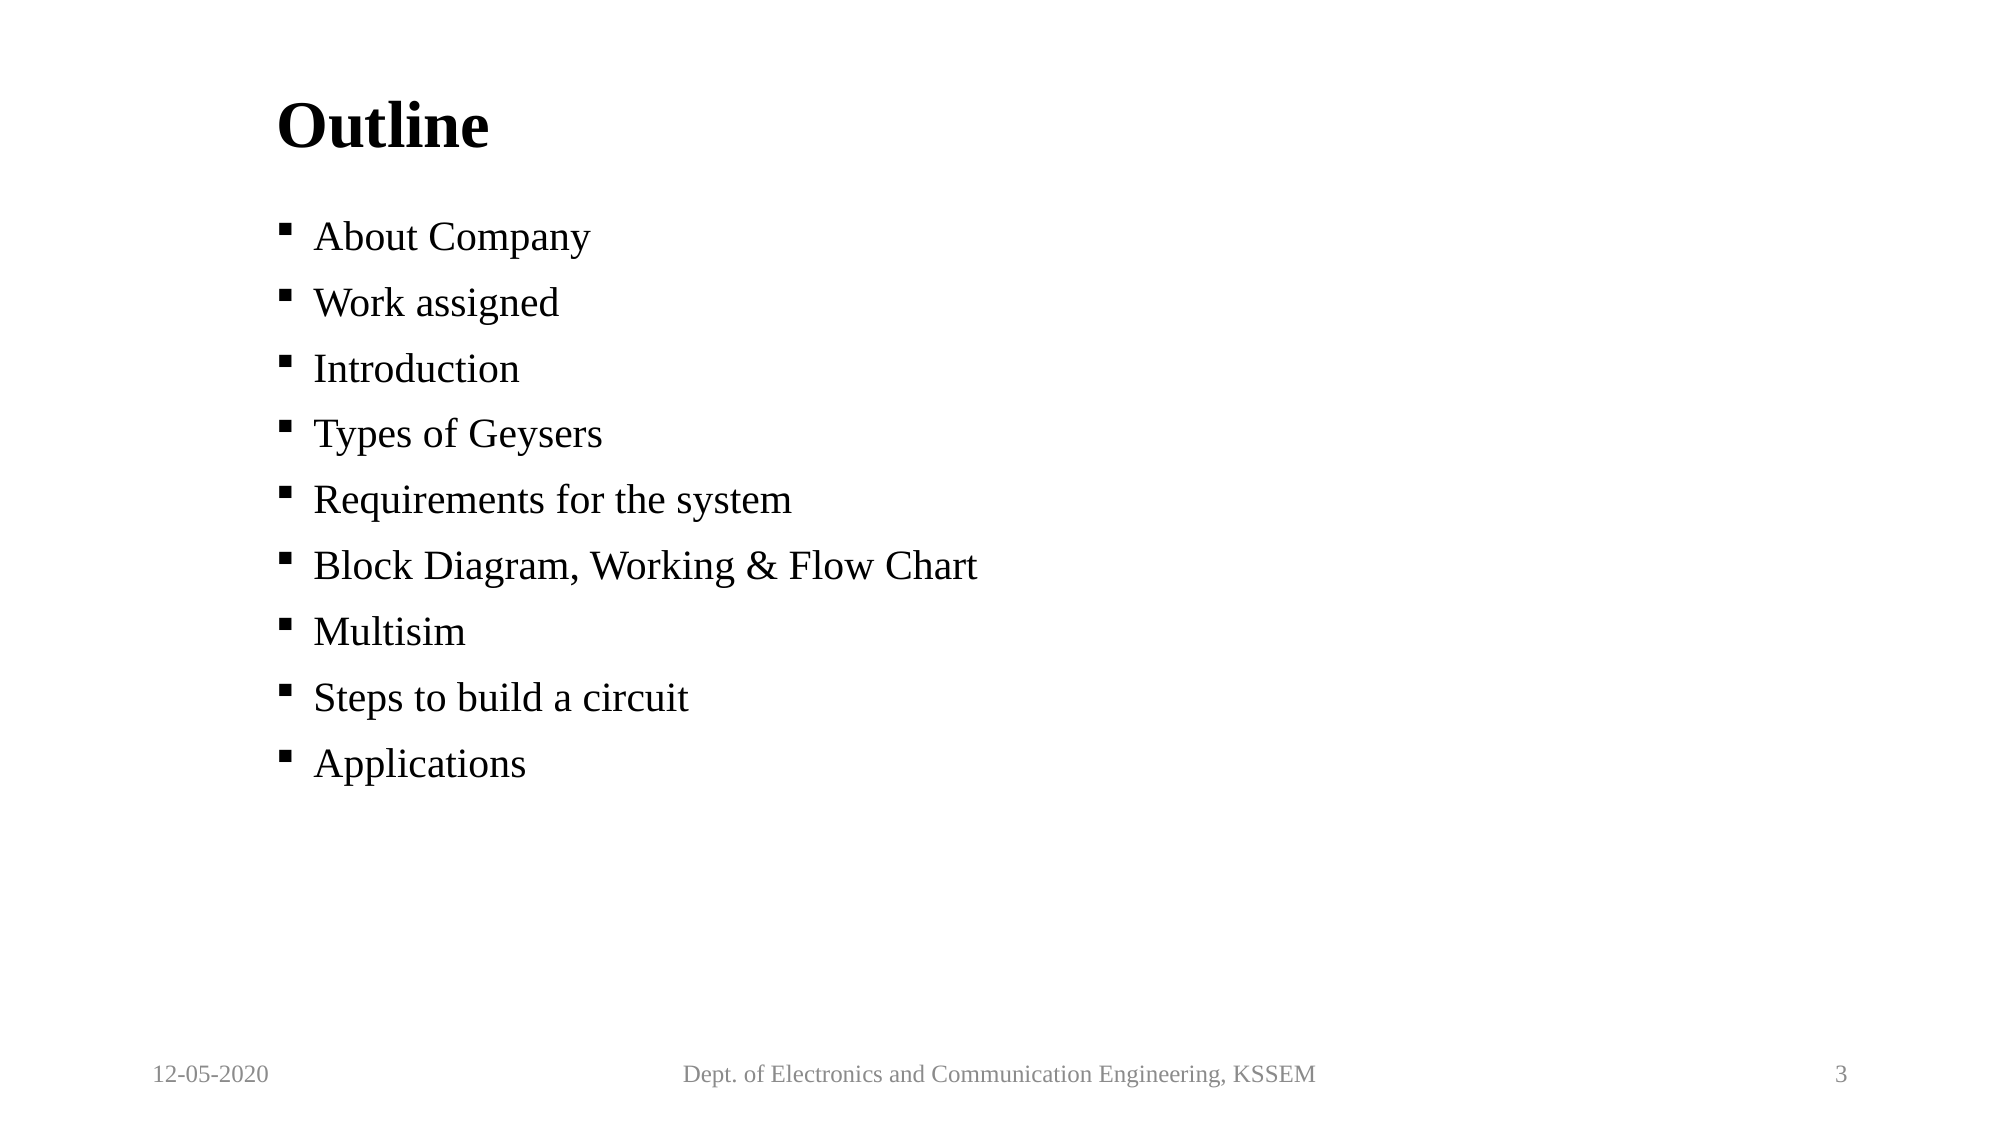

Outline
About Company
Work assigned
Introduction
Types of Geysers
Requirements for the system
Block Diagram, Working & Flow Chart
Multisim
Steps to build a circuit
Applications
12-05-2020
Dept. of Electronics and Communication Engineering, KSSEM
3